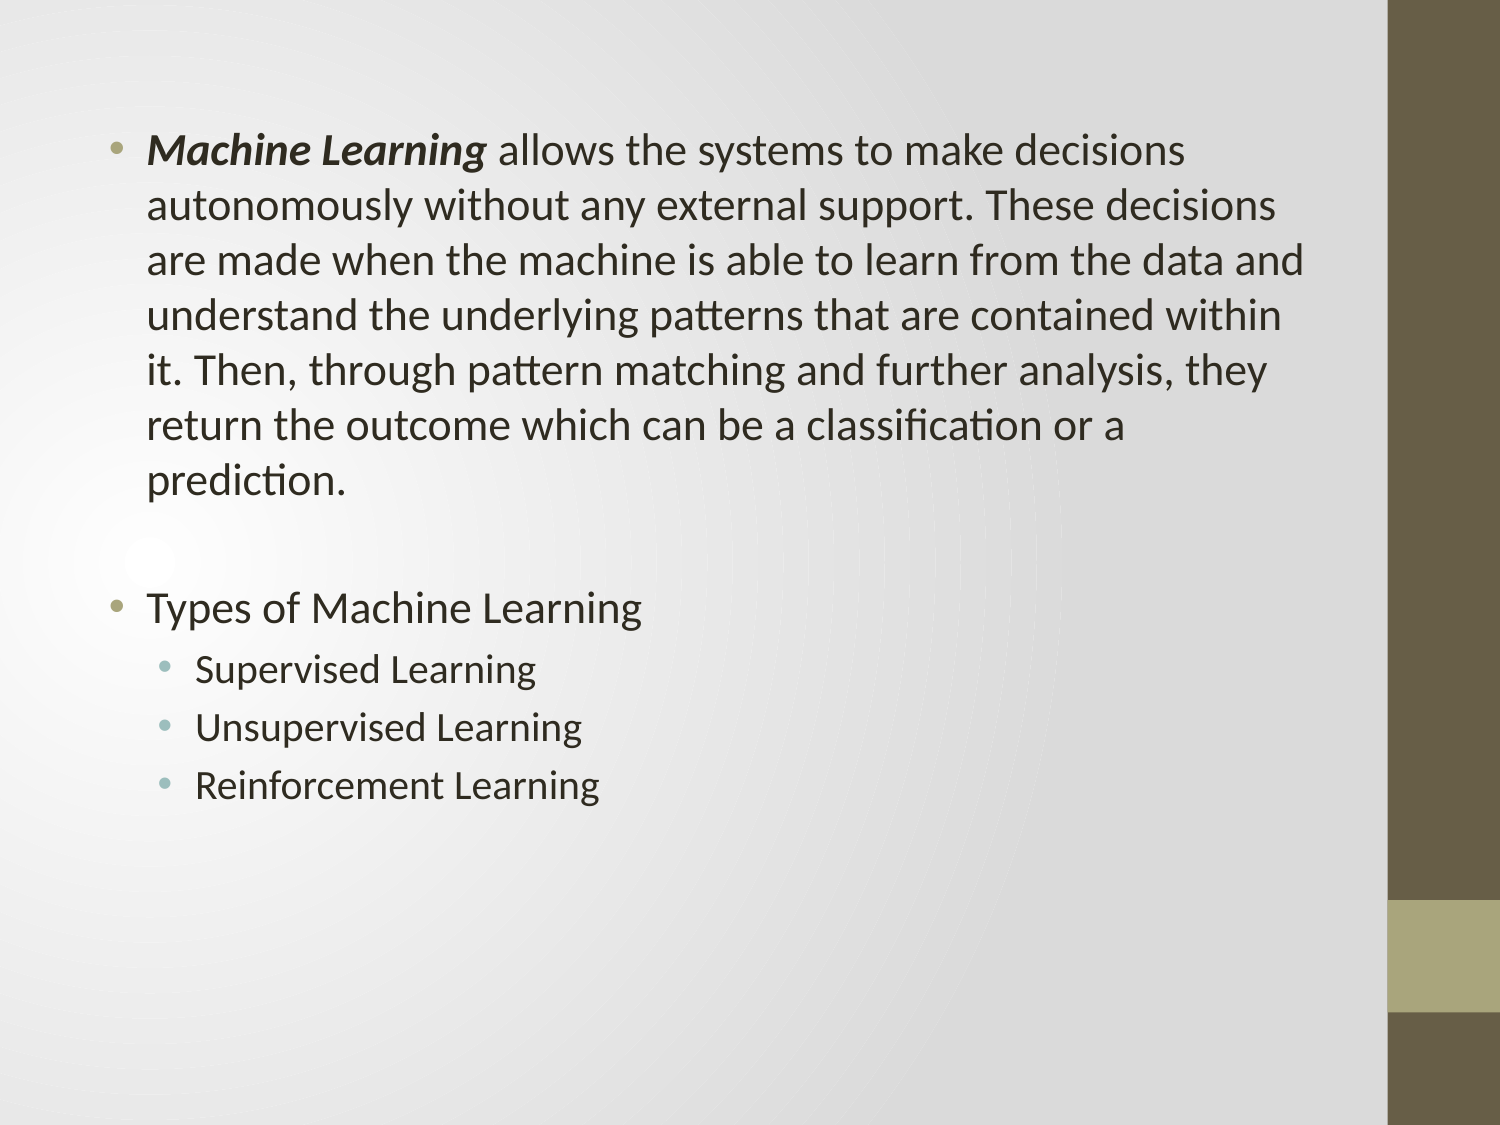

Machine Learning allows the systems to make decisions autonomously without any external support. These decisions are made when the machine is able to learn from the data and understand the underlying patterns that are contained within it. Then, through pattern matching and further analysis, they return the outcome which can be a classification or a prediction.

Types of Machine Learning
Supervised Learning
Unsupervised Learning
Reinforcement Learning